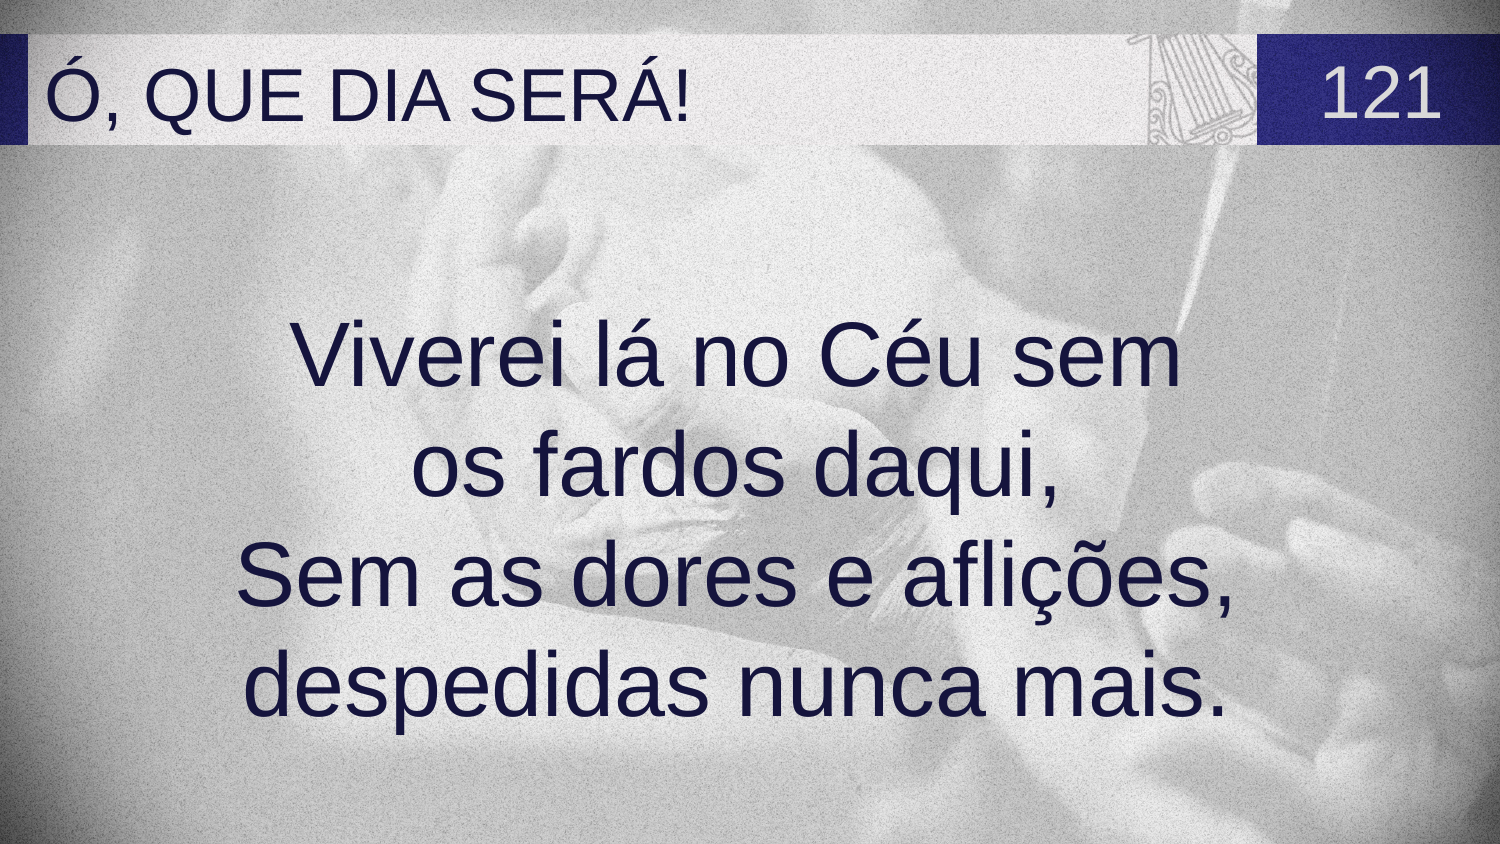

# Ó, QUE DIA SERÁ!
121
Viverei lá no Céu sem
os fardos daqui,
Sem as dores e aflições,
despedidas nunca mais.